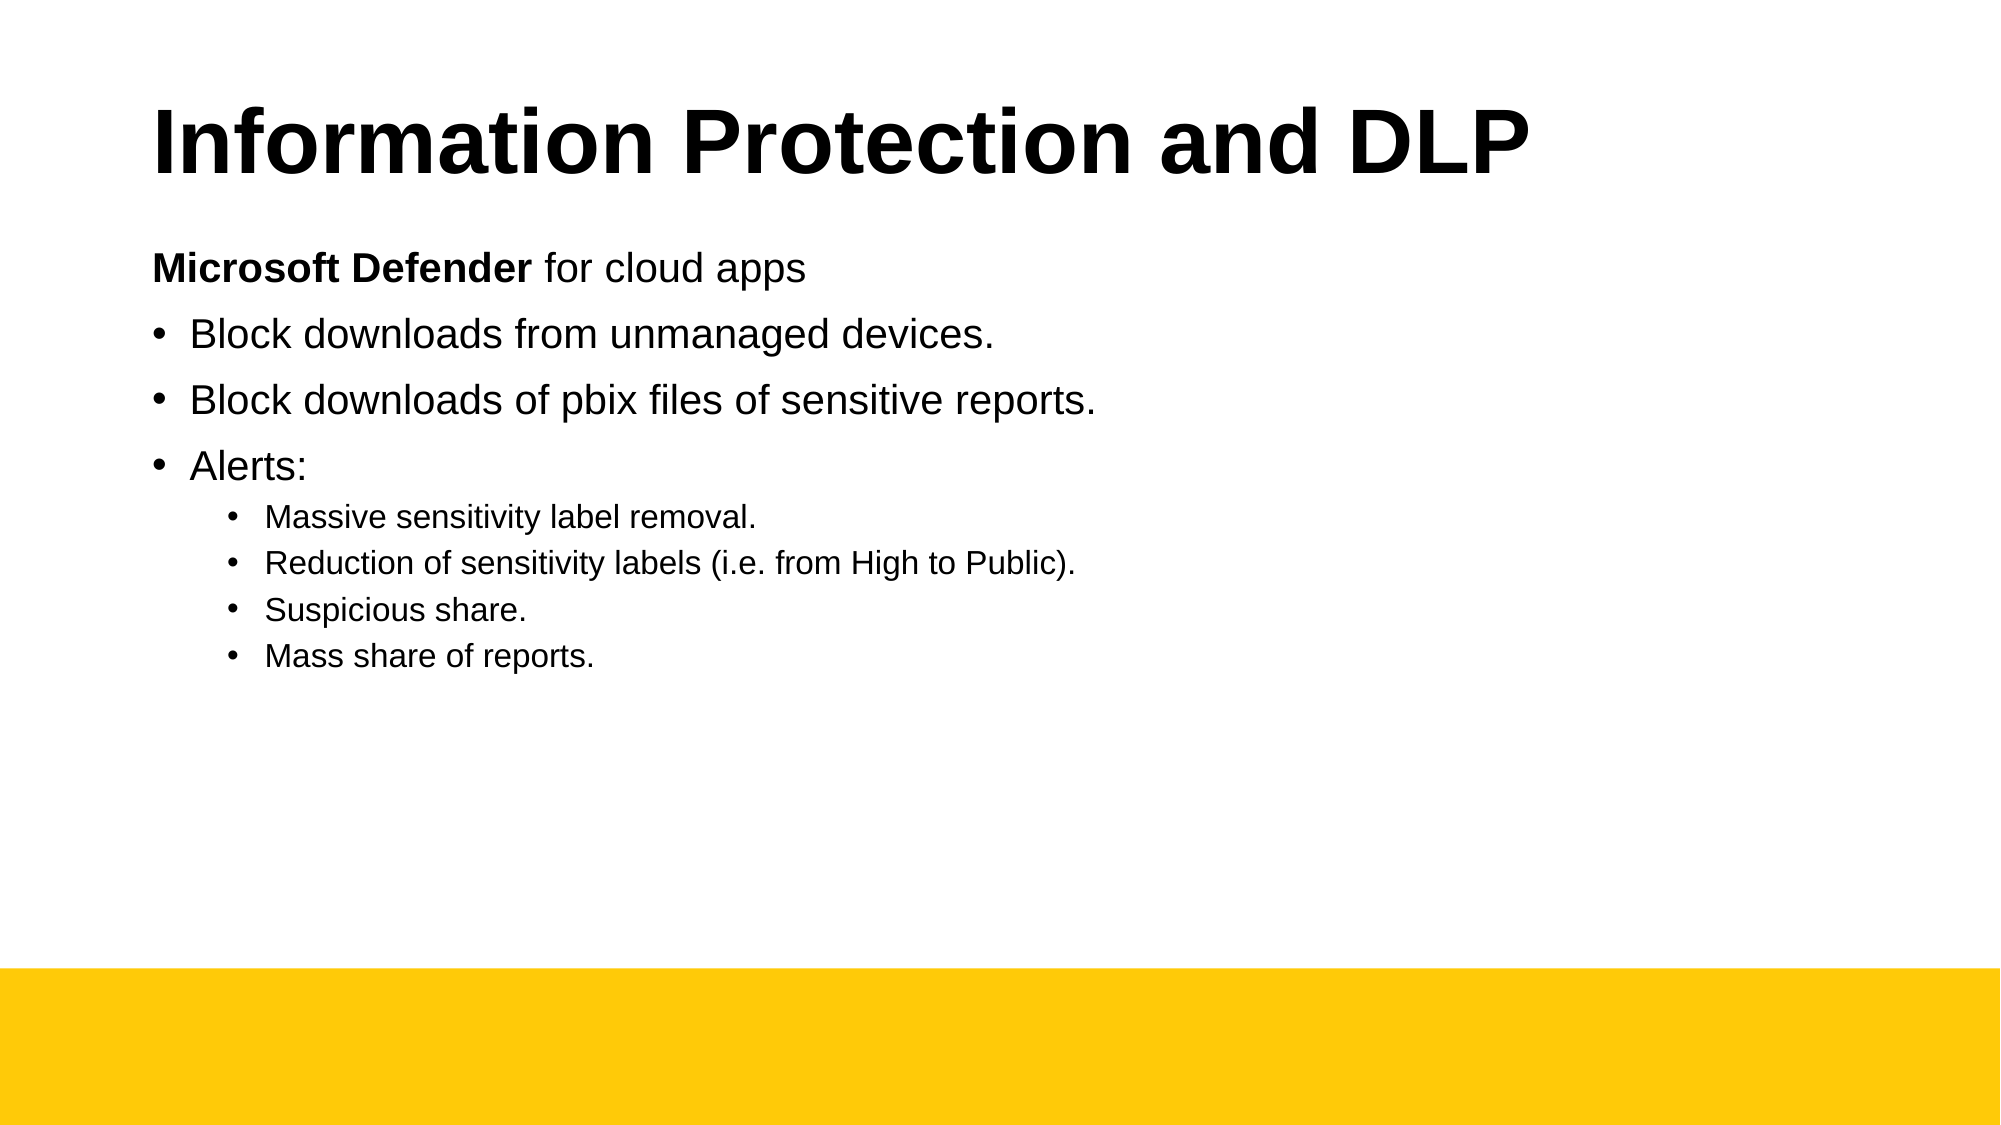

# Information Protection and DLP
Microsoft Defender for cloud apps
Block downloads from unmanaged devices.
Block downloads of pbix files of sensitive reports.
Alerts:
Massive sensitivity label removal.
Reduction of sensitivity labels (i.e. from High to Public).
Suspicious share.
Mass share of reports.